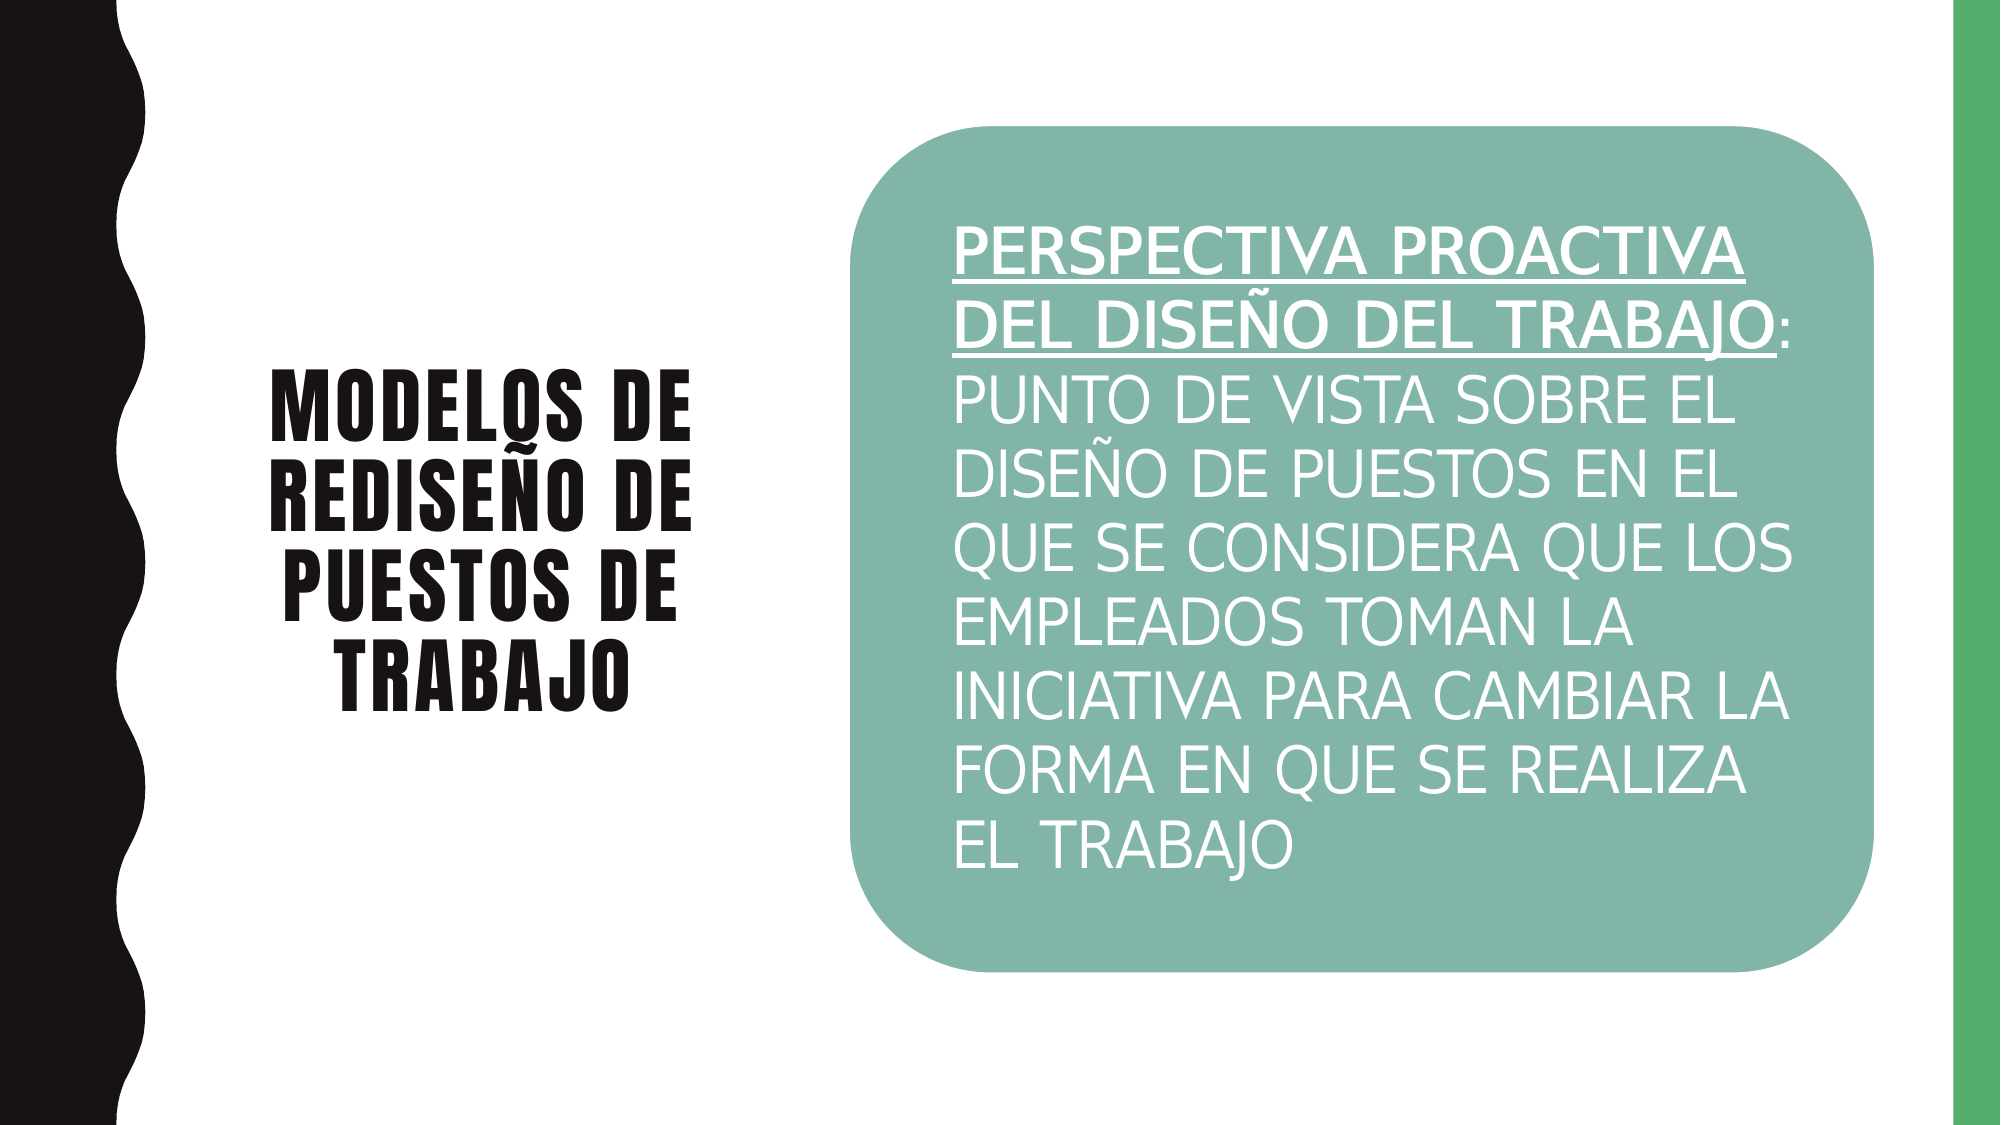

PERSPECTIVA PROACTIVA DEL DISEÑO DEL TRABAJO: PUNTO DE VISTA SOBRE EL DISEÑO DE PUESTOS EN EL QUE SE CONSIDERA QUE LOS EMPLEADOS TOMAN LA INICIATIVA PARA CAMBIAR LA FORMA EN QUE SE REALIZA EL TRABAJO
# MODELOS DE REDISEÑO DE PUESTOS DE TRABAJO